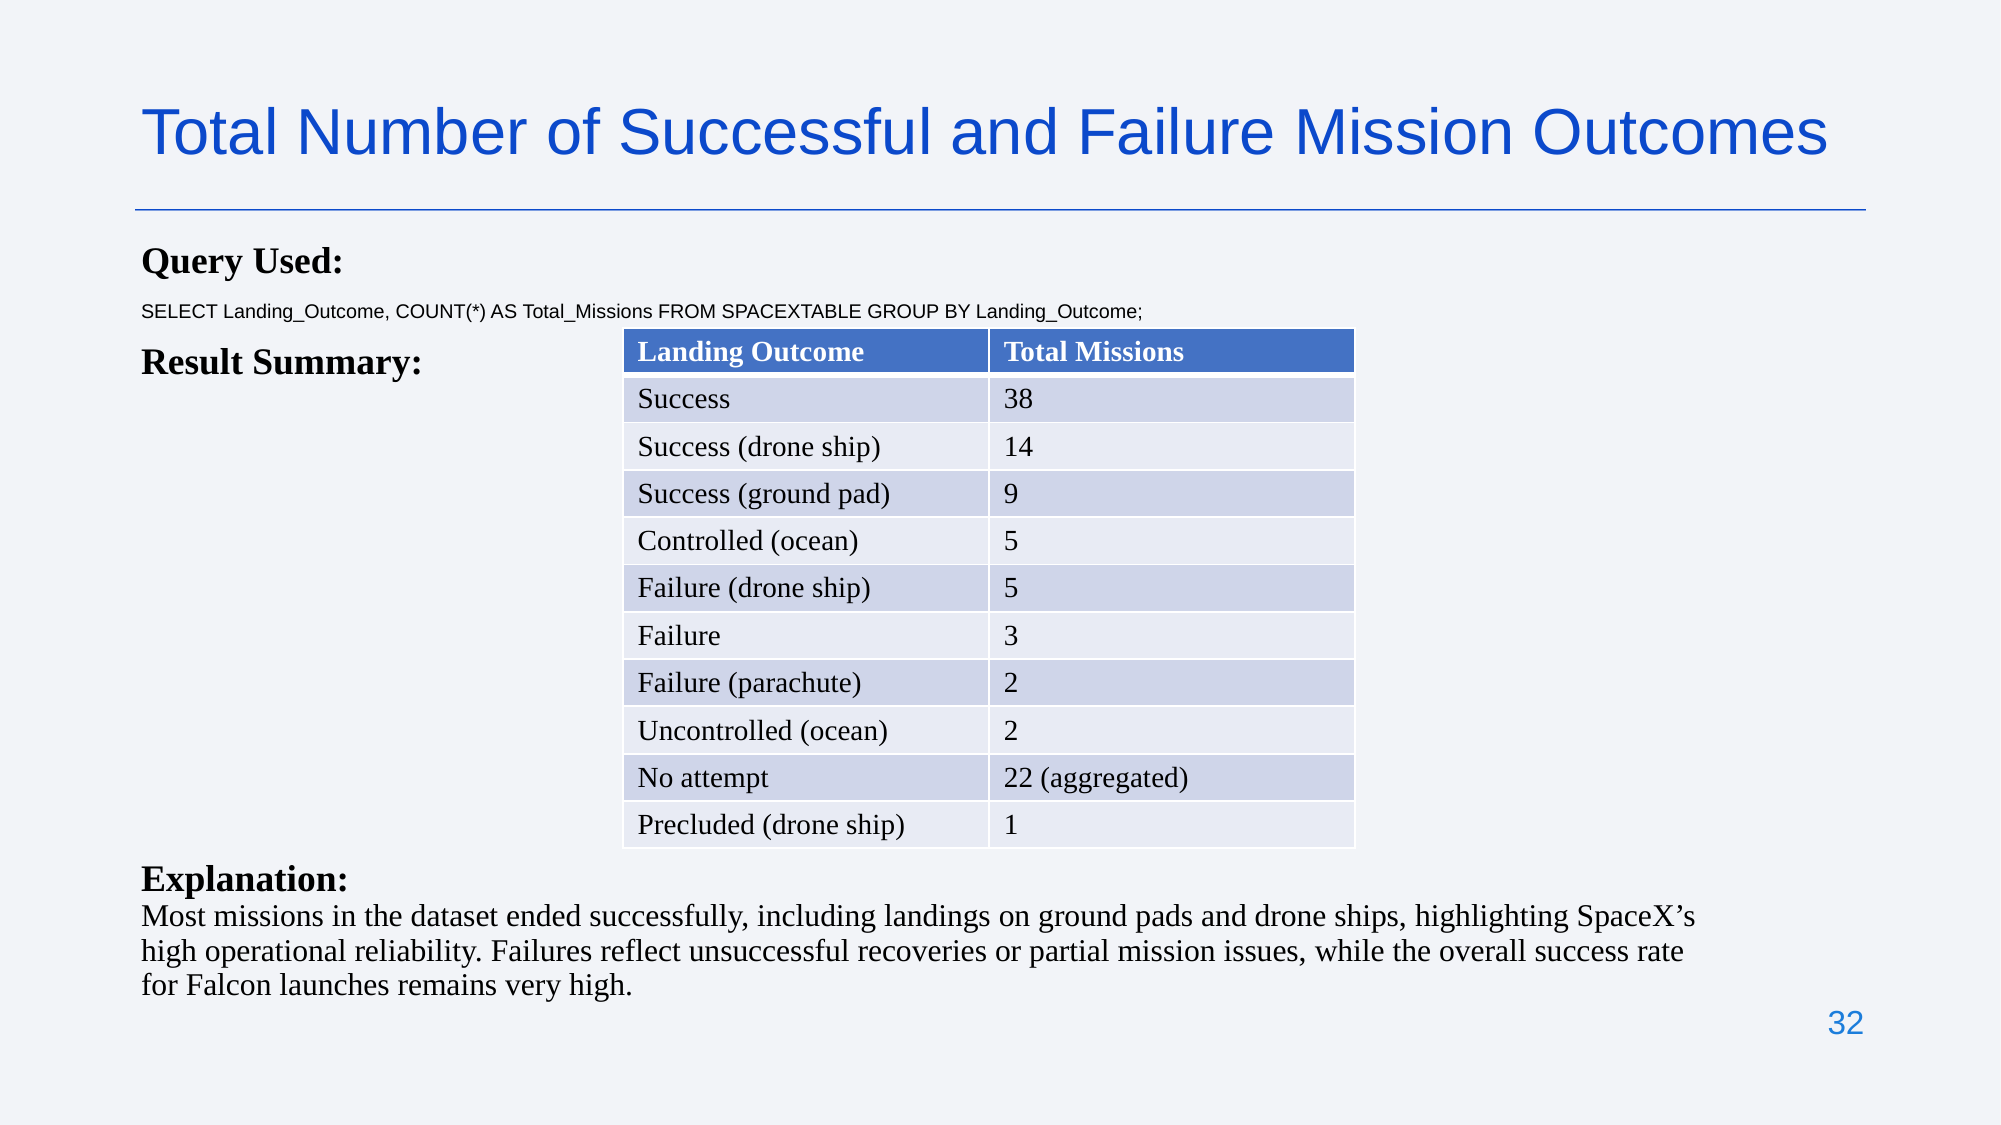

Total Number of Successful and Failure Mission Outcomes
Query Used:
SELECT Landing_Outcome, COUNT(*) AS Total_Missions FROM SPACEXTABLE GROUP BY Landing_Outcome;
Result Summary:

Explanation:
Most missions in the dataset ended successfully, including landings on ground pads and drone ships, highlighting SpaceX’s high operational reliability. Failures reflect unsuccessful recoveries or partial mission issues, while the overall success rate for Falcon launches remains very high.
| Landing Outcome | Total Missions |
| --- | --- |
| Success | 38 |
| Success (drone ship) | 14 |
| Success (ground pad) | 9 |
| Controlled (ocean) | 5 |
| Failure (drone ship) | 5 |
| Failure | 3 |
| Failure (parachute) | 2 |
| Uncontrolled (ocean) | 2 |
| No attempt | 22 (aggregated) |
| Precluded (drone ship) | 1 |
32